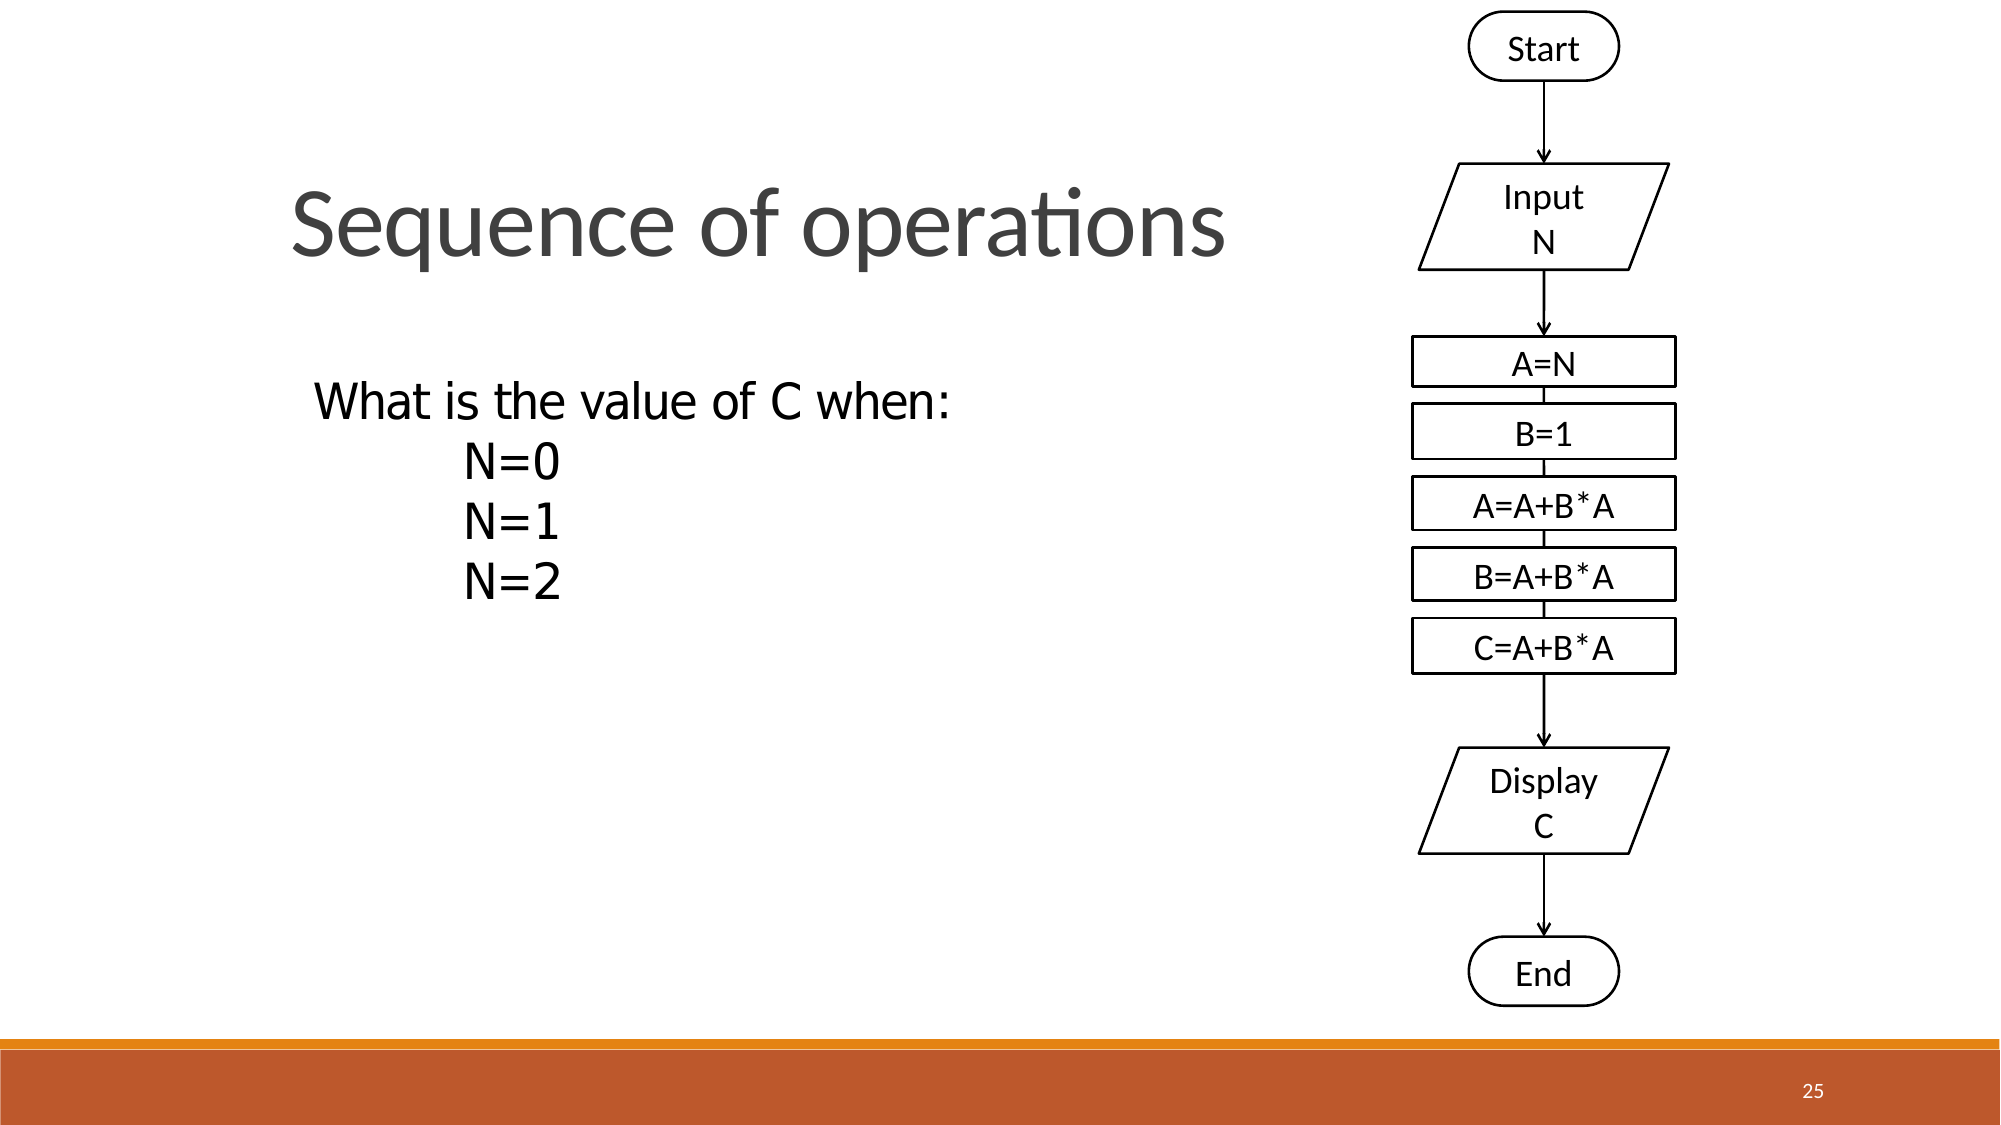

Start
Sequence of operations
Input
N
A=N
What is the value of C when:
	N=0
	N=1
	N=2
B=1
A=A+B*A
B=A+B*A
C=A+B*A
Display
C
End
25